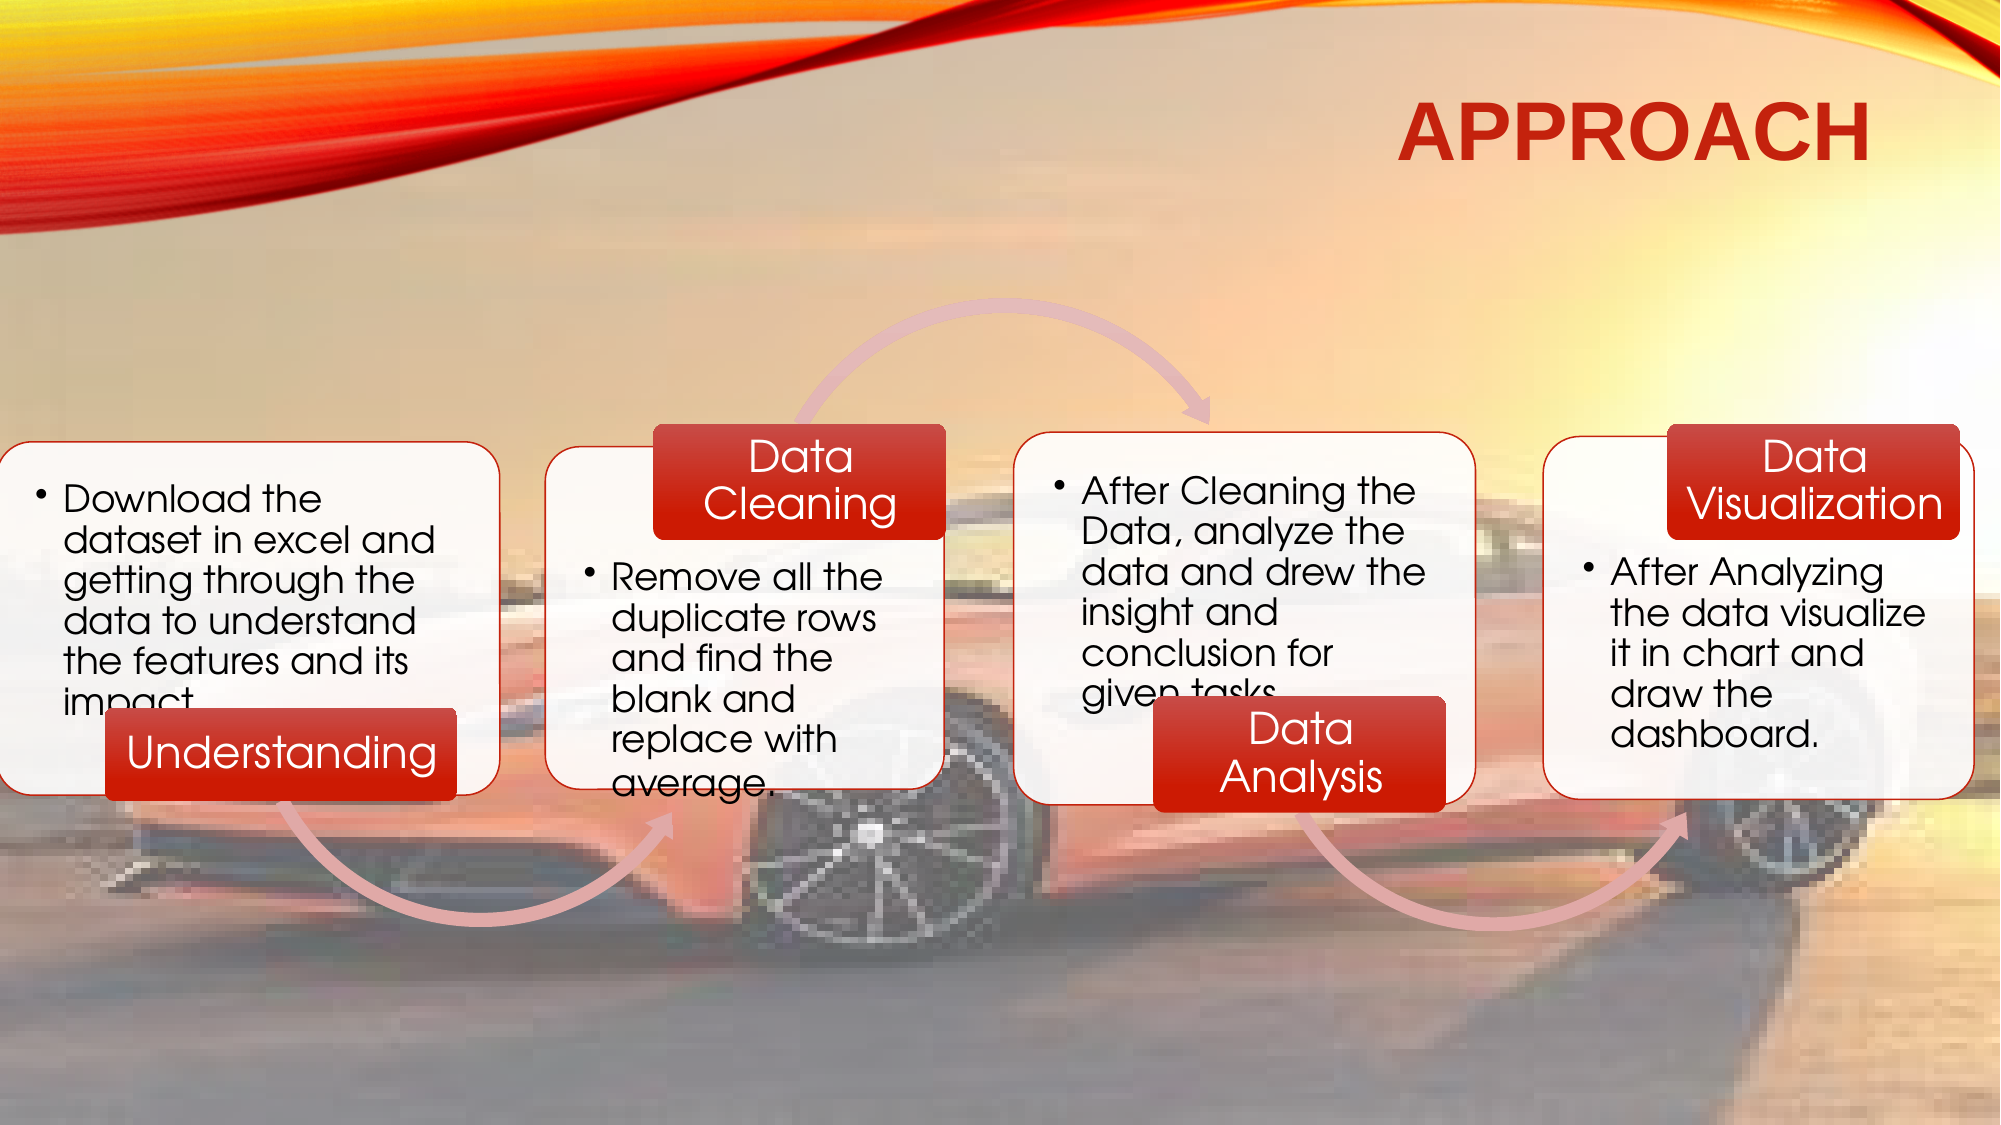

# Approach
Download the dataset in excel and getting through the data to understand the features and its impact.
Understanding
Remove all the duplicate rows and find the blank and replace with average.
Data Cleaning
After Cleaning the Data, analyze the data and drew the insight and conclusion for given tasks.
Data Analysis
After Analyzing the data visualize it in chart and draw the dashboard.
Data Visualization